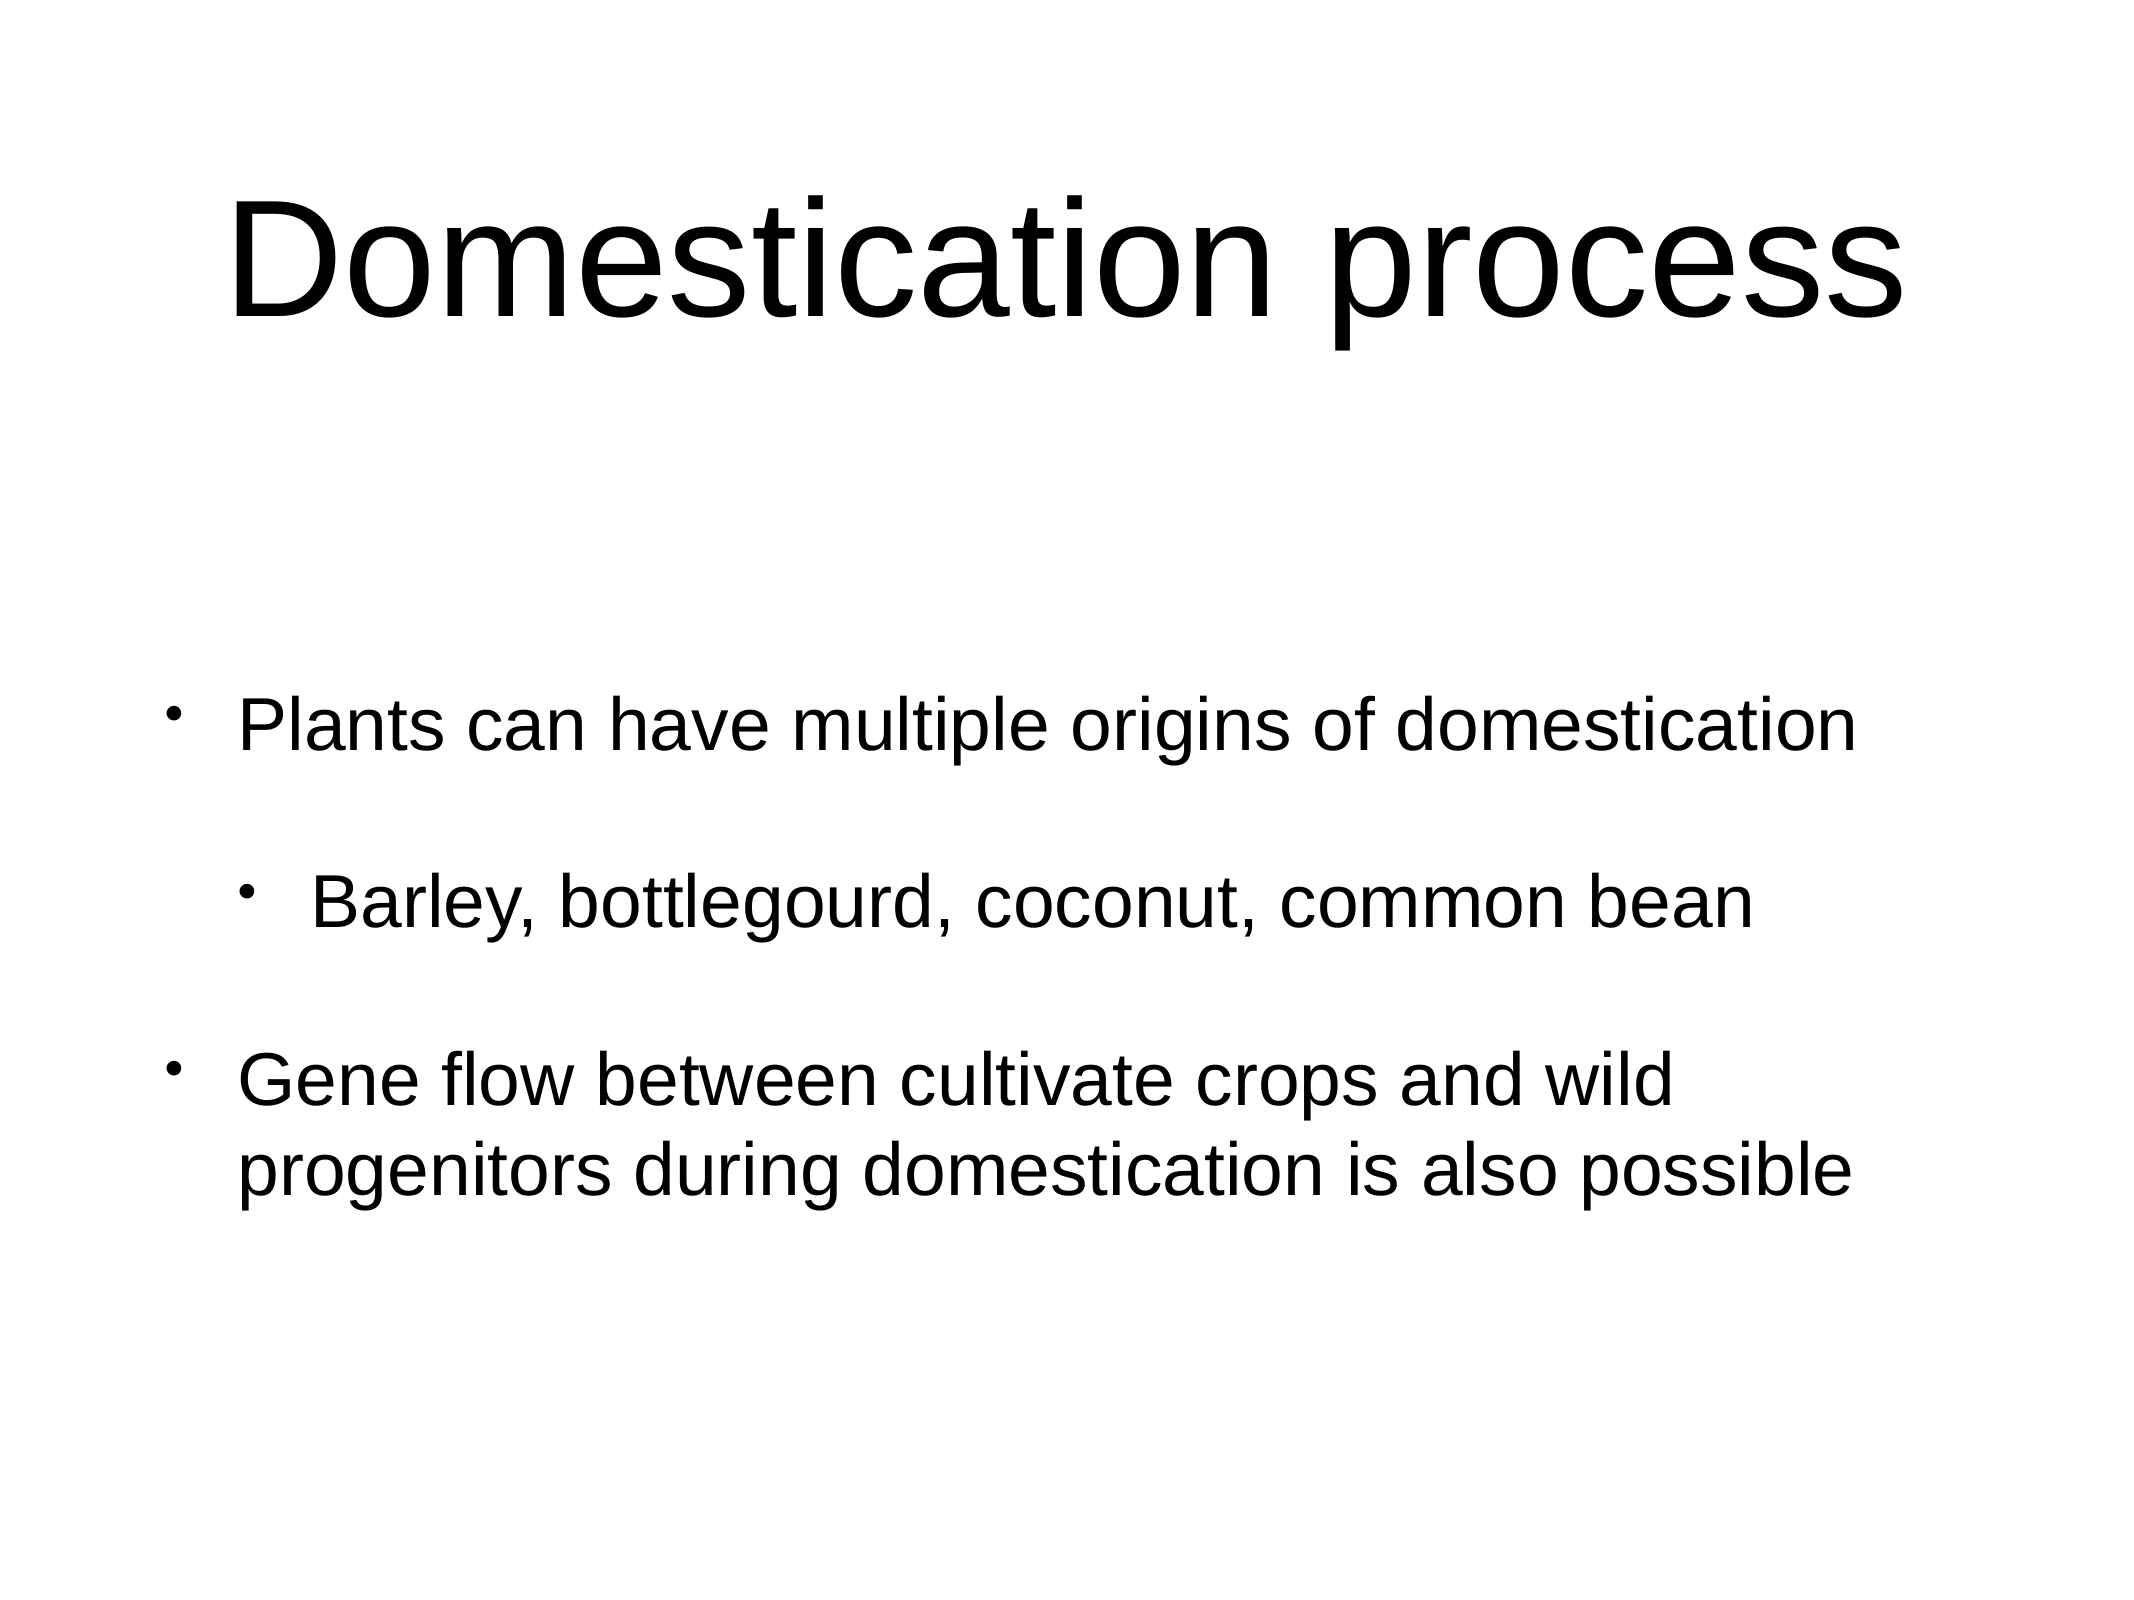

# Domestication process
Plants can have multiple origins of domestication
Barley, bottlegourd, coconut, common bean
Gene flow between cultivate crops and wild progenitors during domestication is also possible